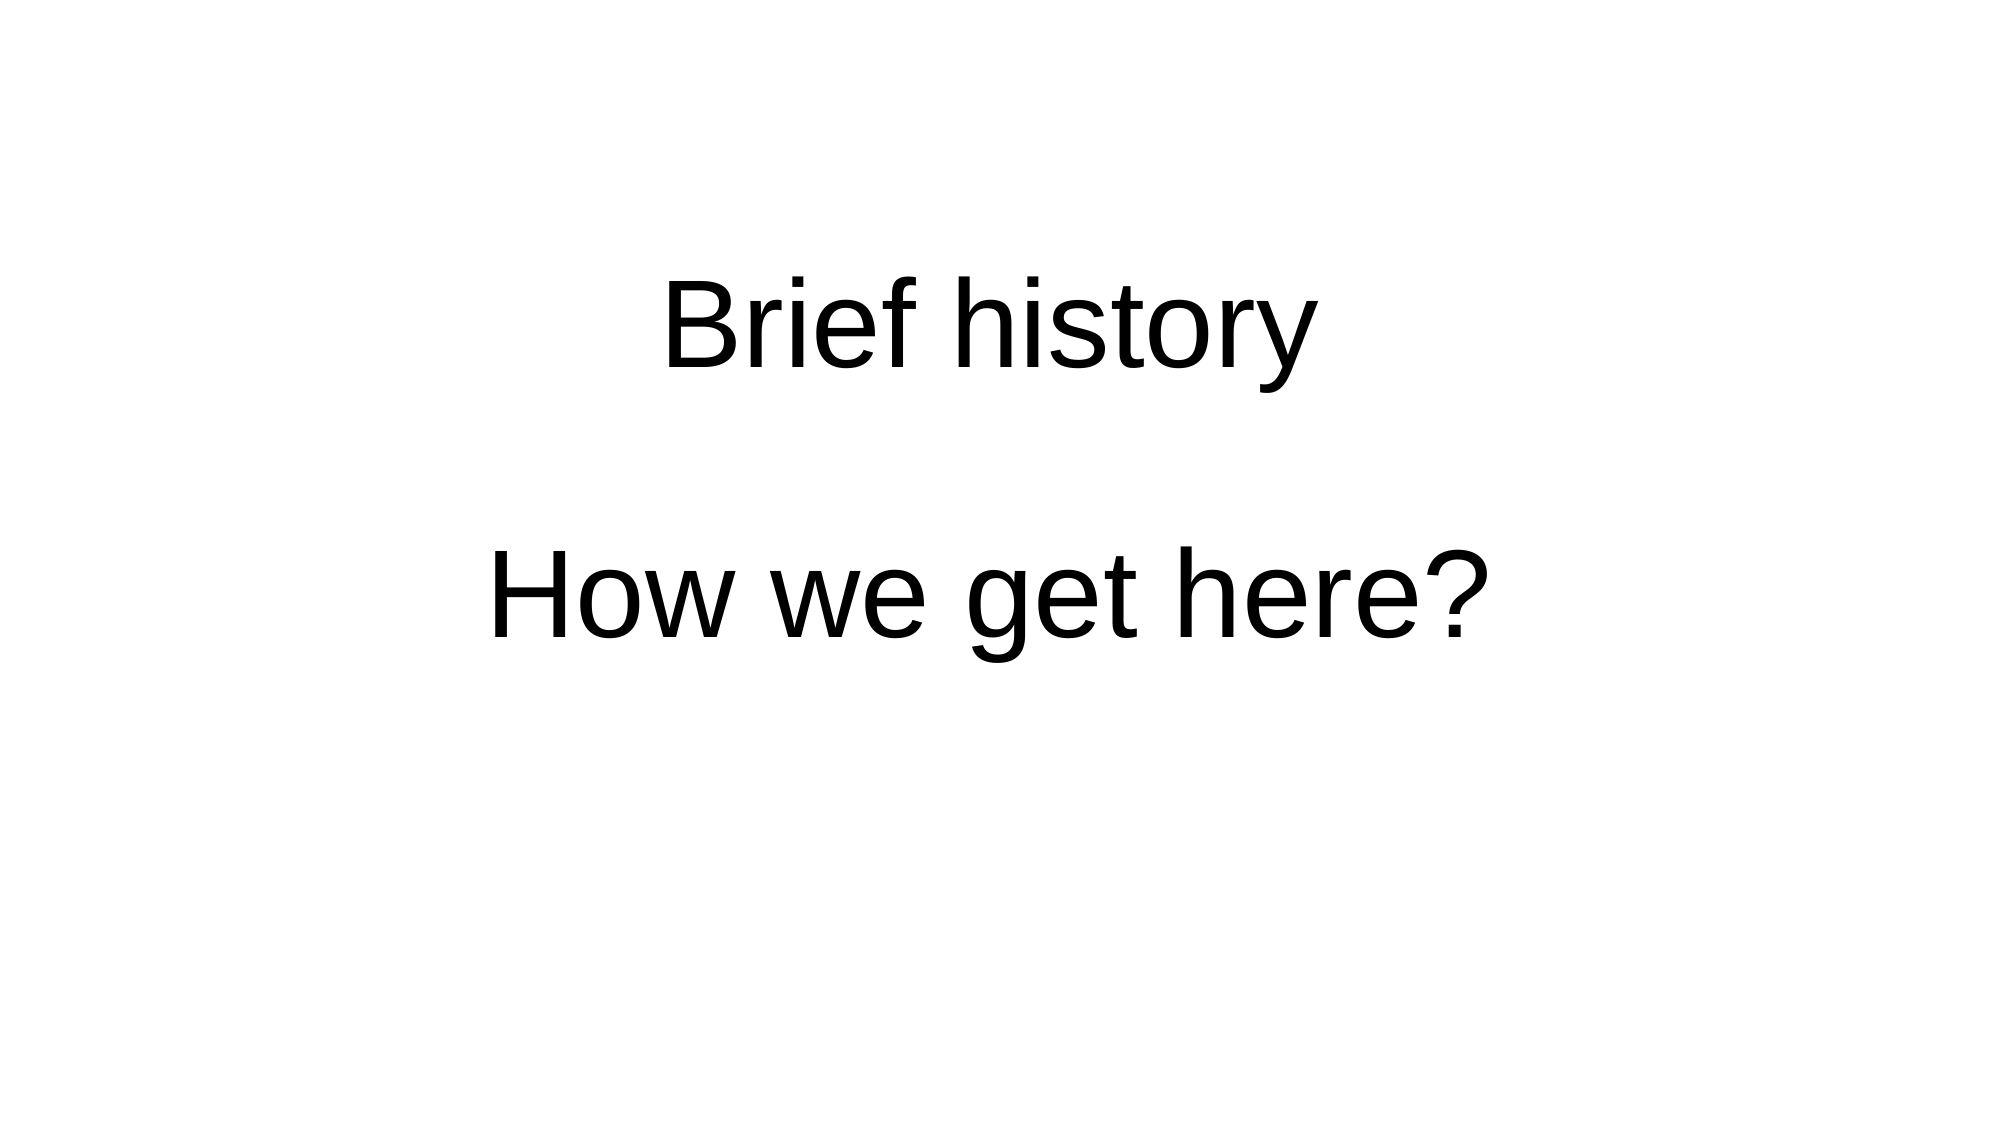

# Brief history How we get here?